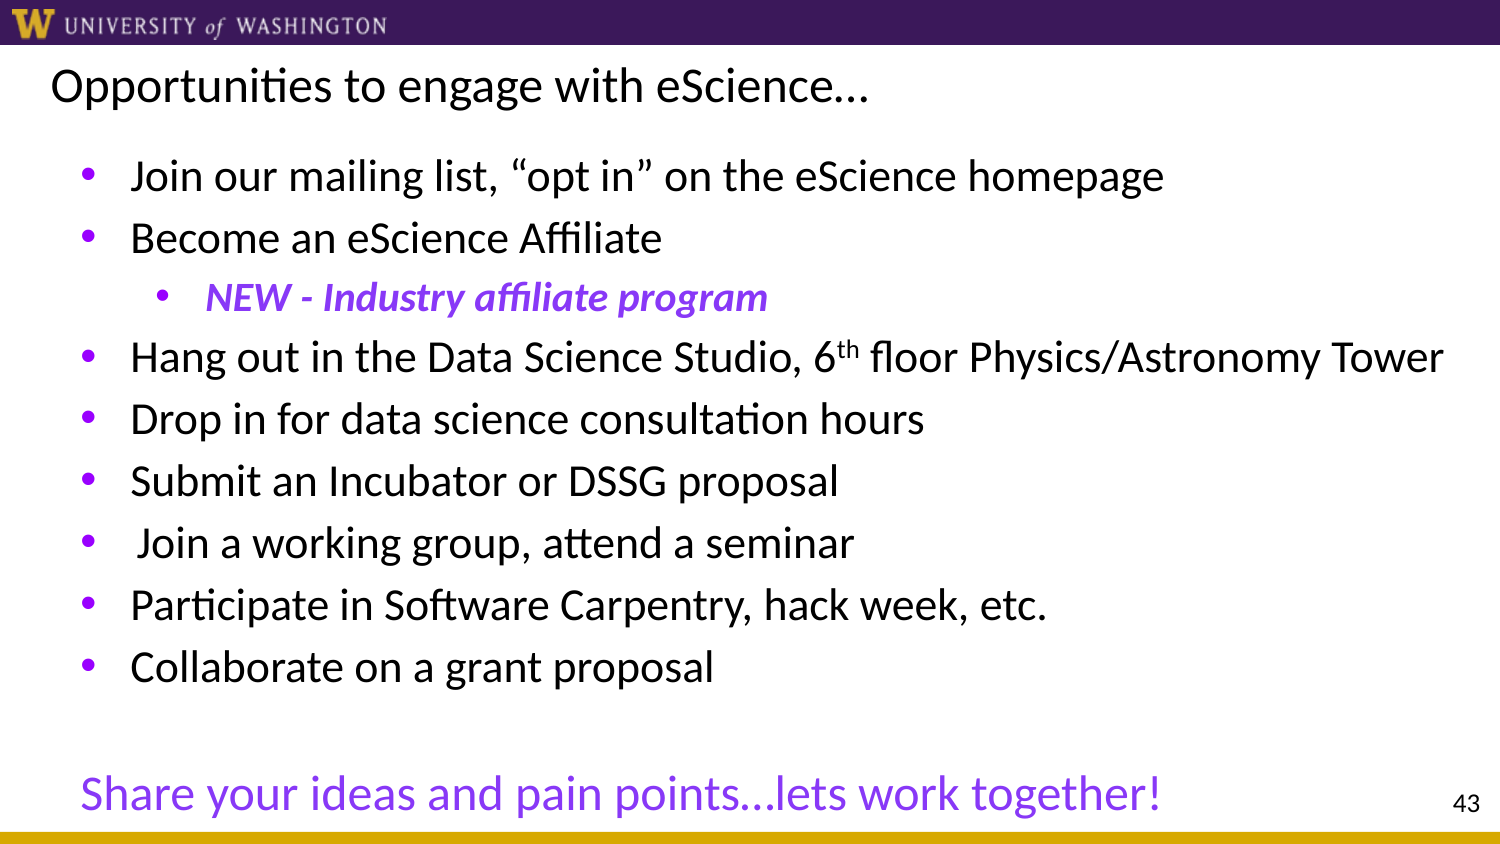

# Opportunities to engage with eScience…
Join our mailing list, “opt in” on the eScience homepage
Become an eScience Affiliate
NEW - Industry affiliate program
Hang out in the Data Science Studio, 6th floor Physics/Astronomy Tower
Drop in for data science consultation hours
Submit an Incubator or DSSG proposal
Join a working group, attend a seminar
Participate in Software Carpentry, hack week, etc.
Collaborate on a grant proposal

Share your ideas and pain points…lets work together!

43